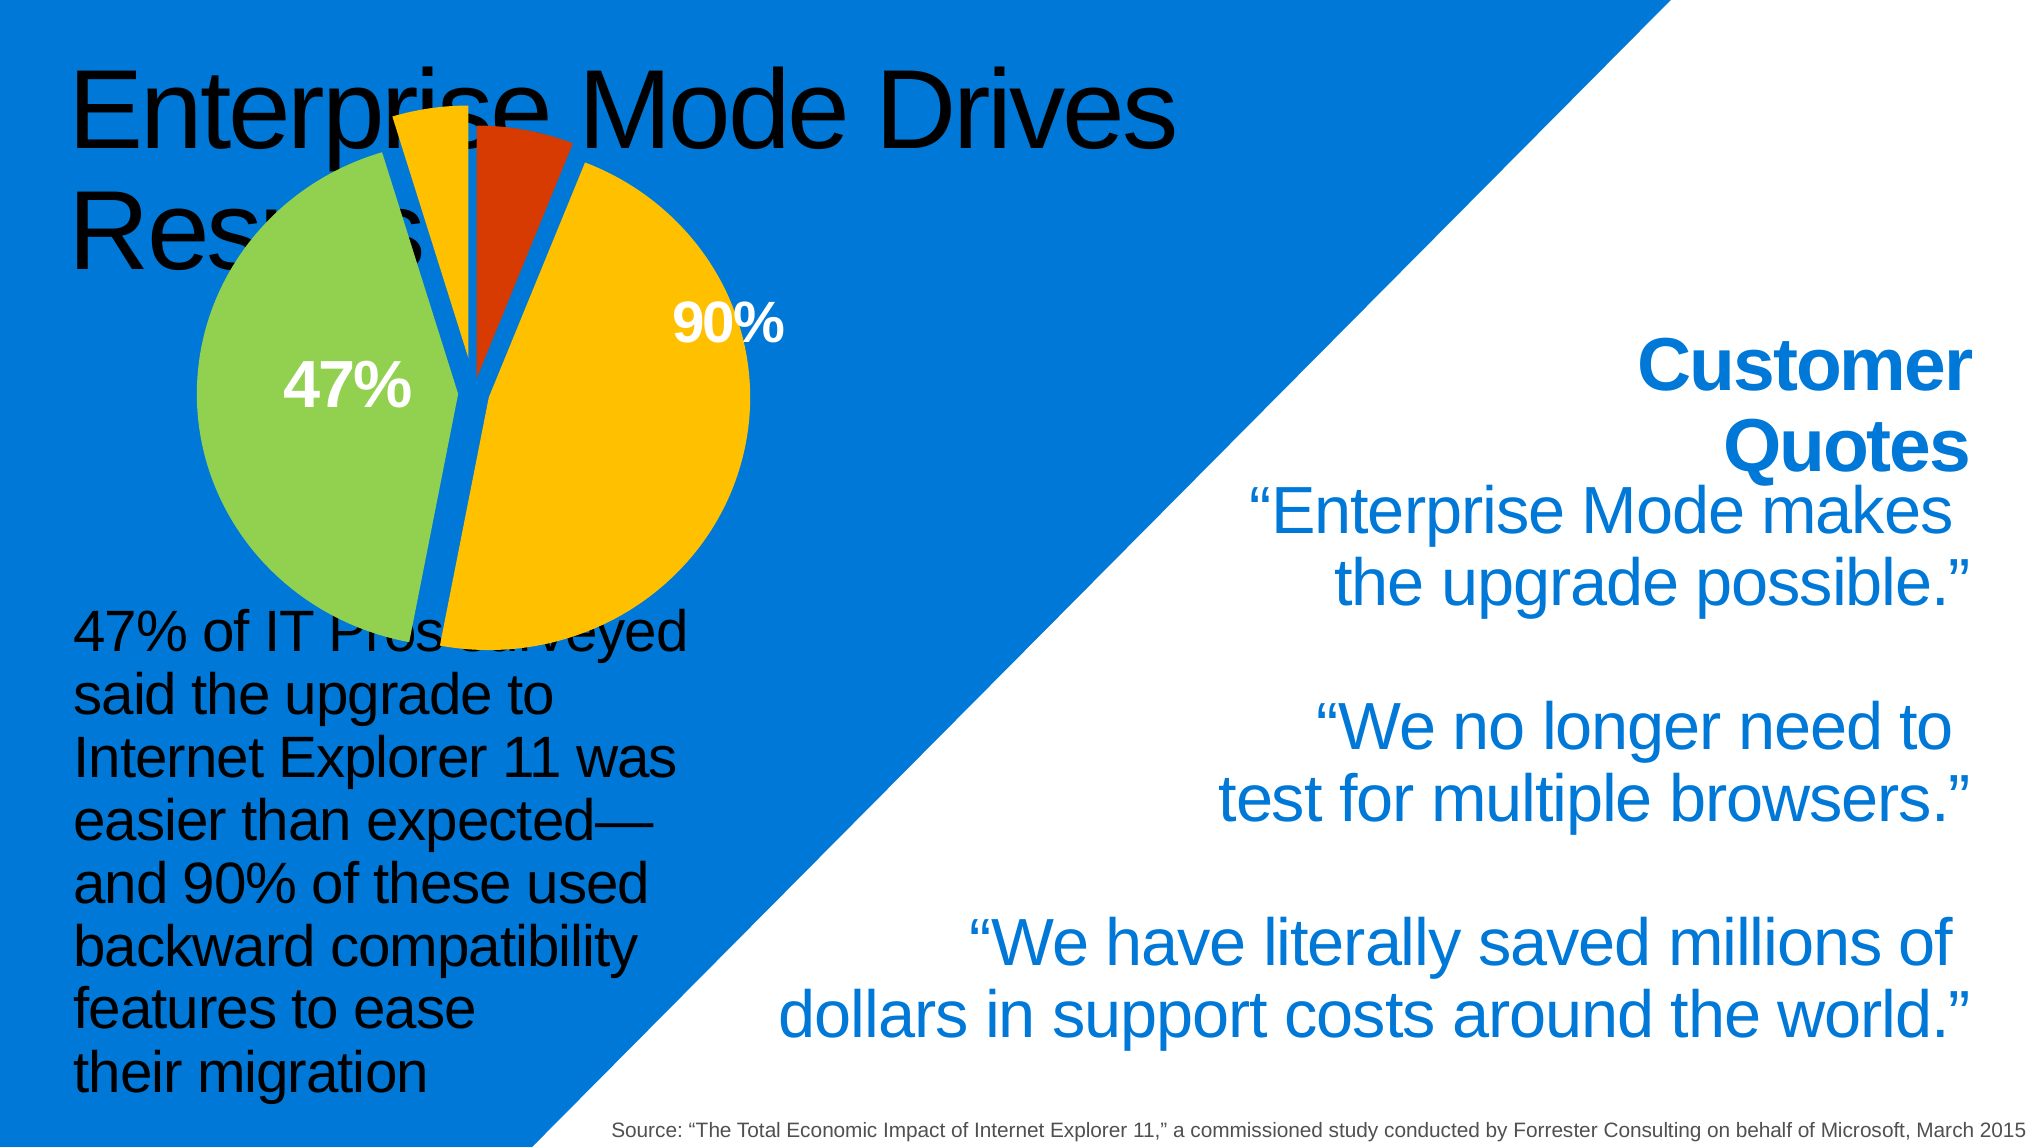

# Enterprise Mode Drives Results

[unsupported chart]

90%
47%
Customer Quotes
“Enterprise Mode makes
the upgrade possible.”

“We no longer need to
test for multiple browsers.”

“We have literally saved millions of
dollars in support costs around the world.”

47% of IT Pros surveyed said the upgrade to Internet Explorer 11 was easier than expected—and 90% of these used backward compatibility features to ease
their migration
Source: “The Total Economic Impact of Internet Explorer 11,” a commissioned study conducted by Forrester Consulting on behalf of Microsoft, March 2015